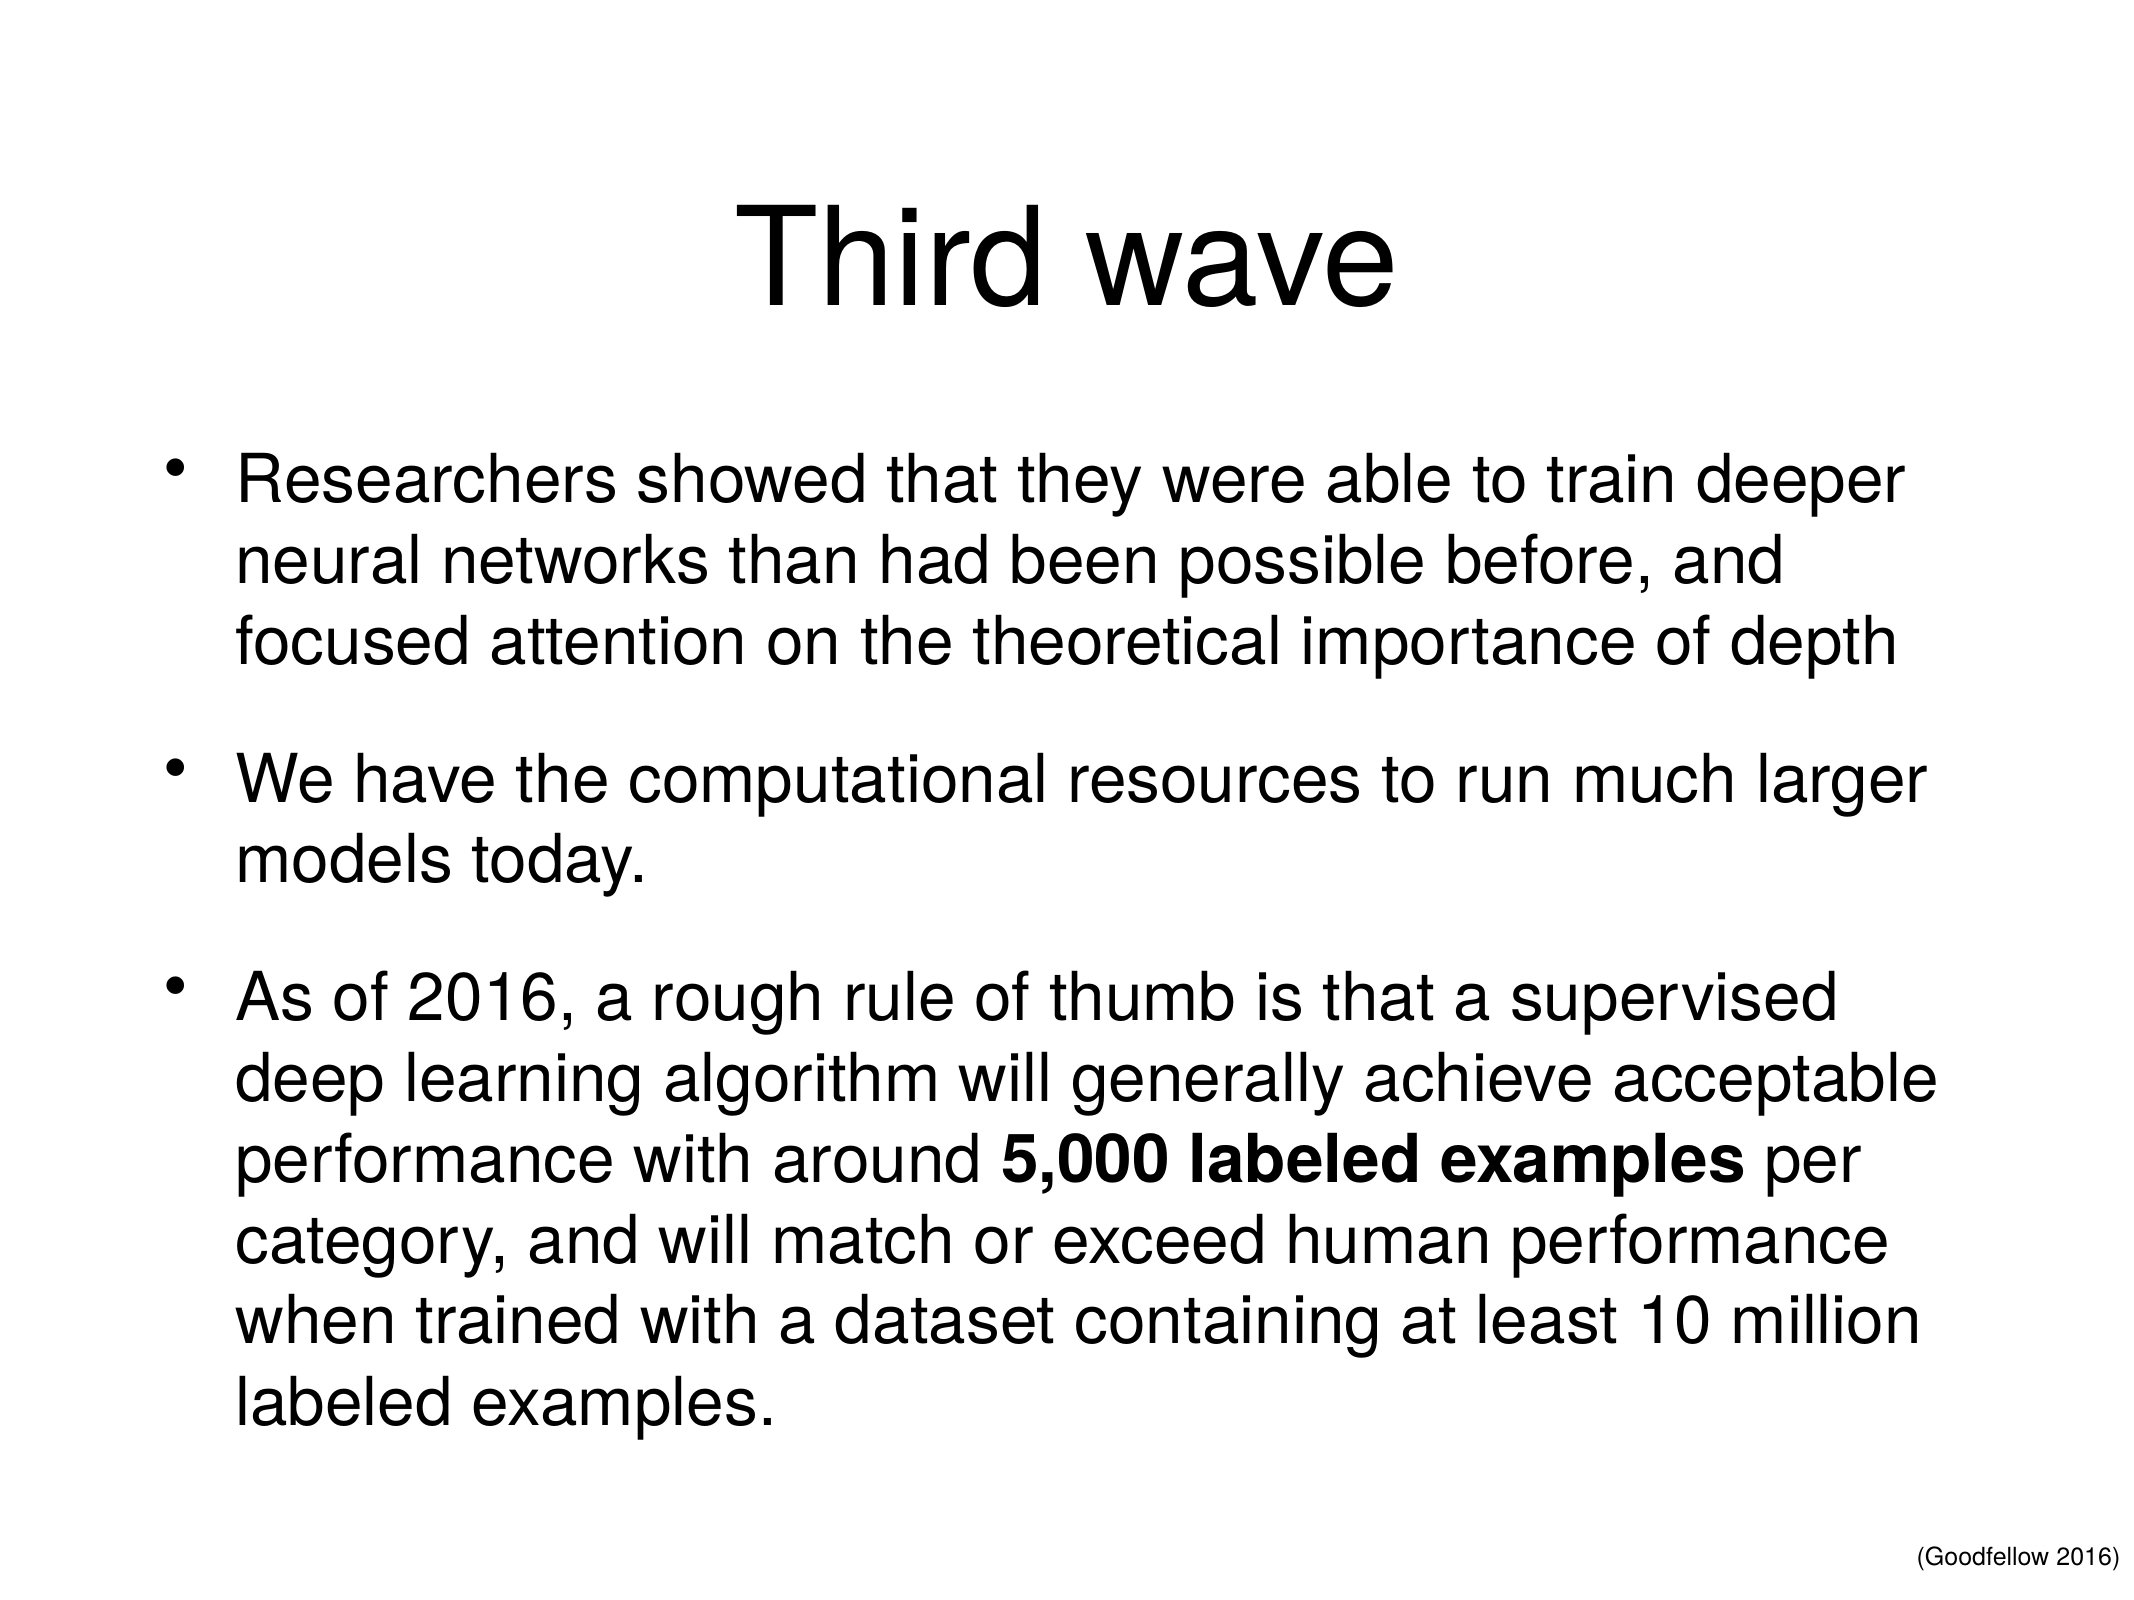

# Third wave
Researchers showed that they were able to train deeper neural networks than had been possible before, and focused attention on the theoretical importance of depth
We have the computational resources to run much larger models today.
As of 2016, a rough rule of thumb is that a supervised deep learning algorithm will generally achieve acceptable performance with around 5,000 labeled examples per category, and will match or exceed human performance when trained with a dataset containing at least 10 million labeled examples.